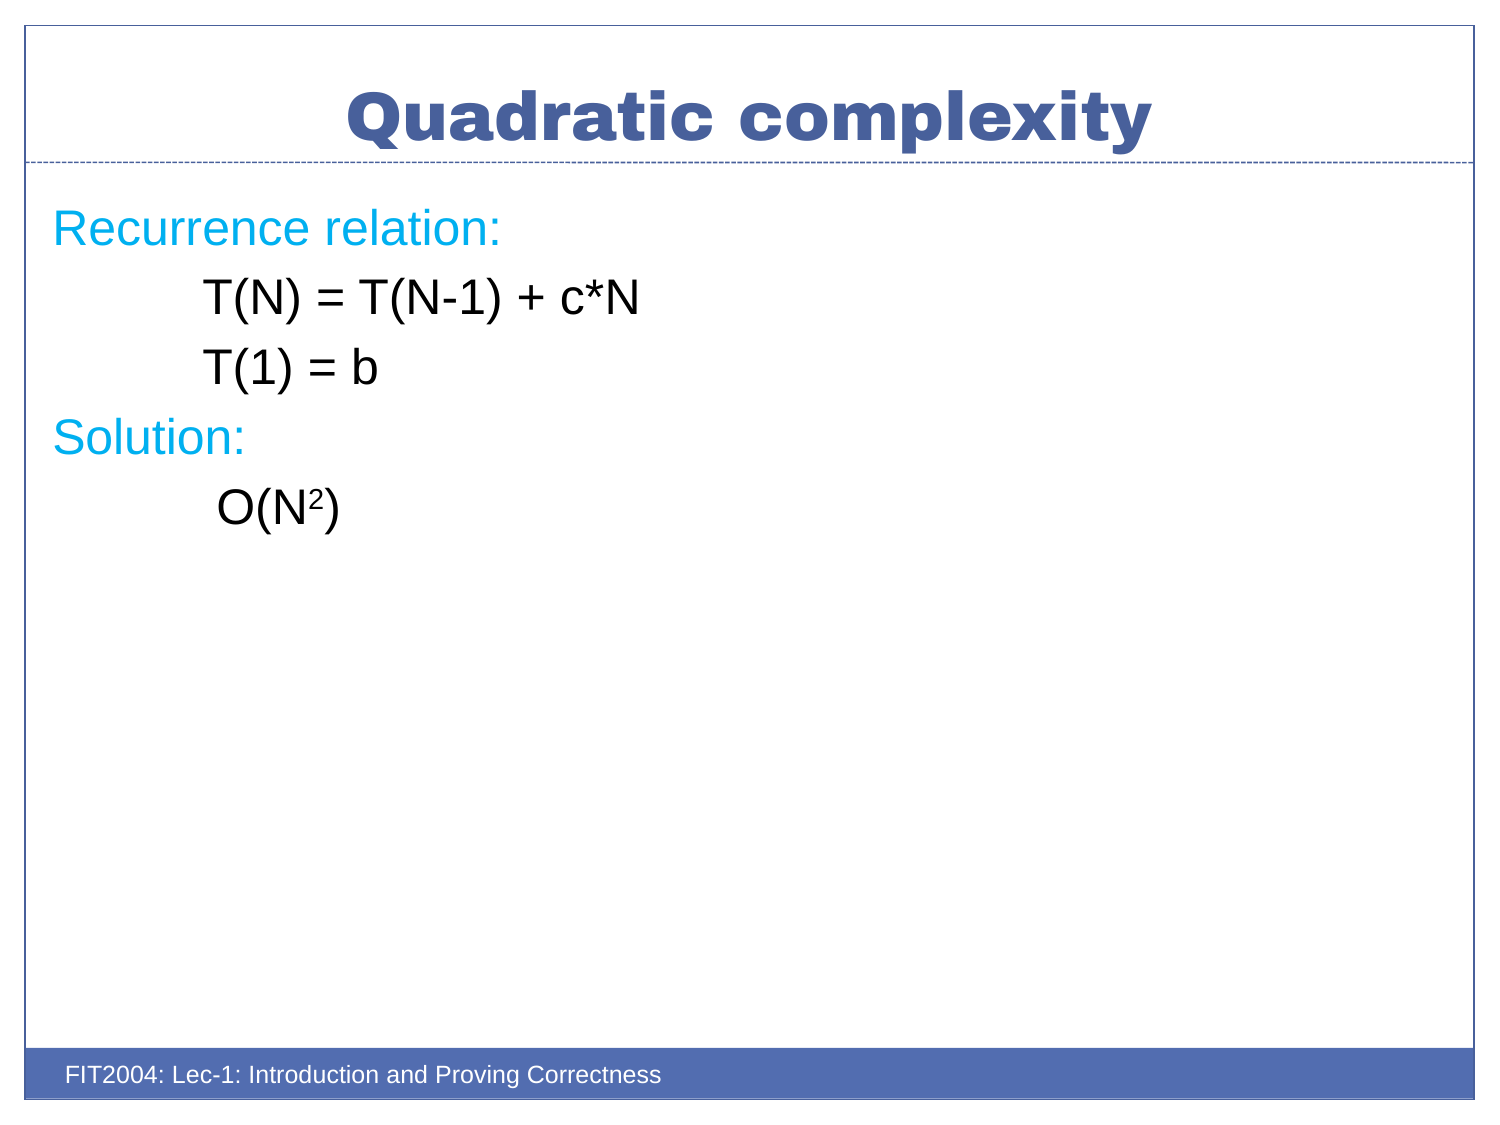

# Quadratic complexity
Recurrence relation:
	T(N) = T(N-1) + c*N
	T(1) = b
Solution:
	 O(N2)
FIT2004: Lec-1: Introduction and Proving Correctness